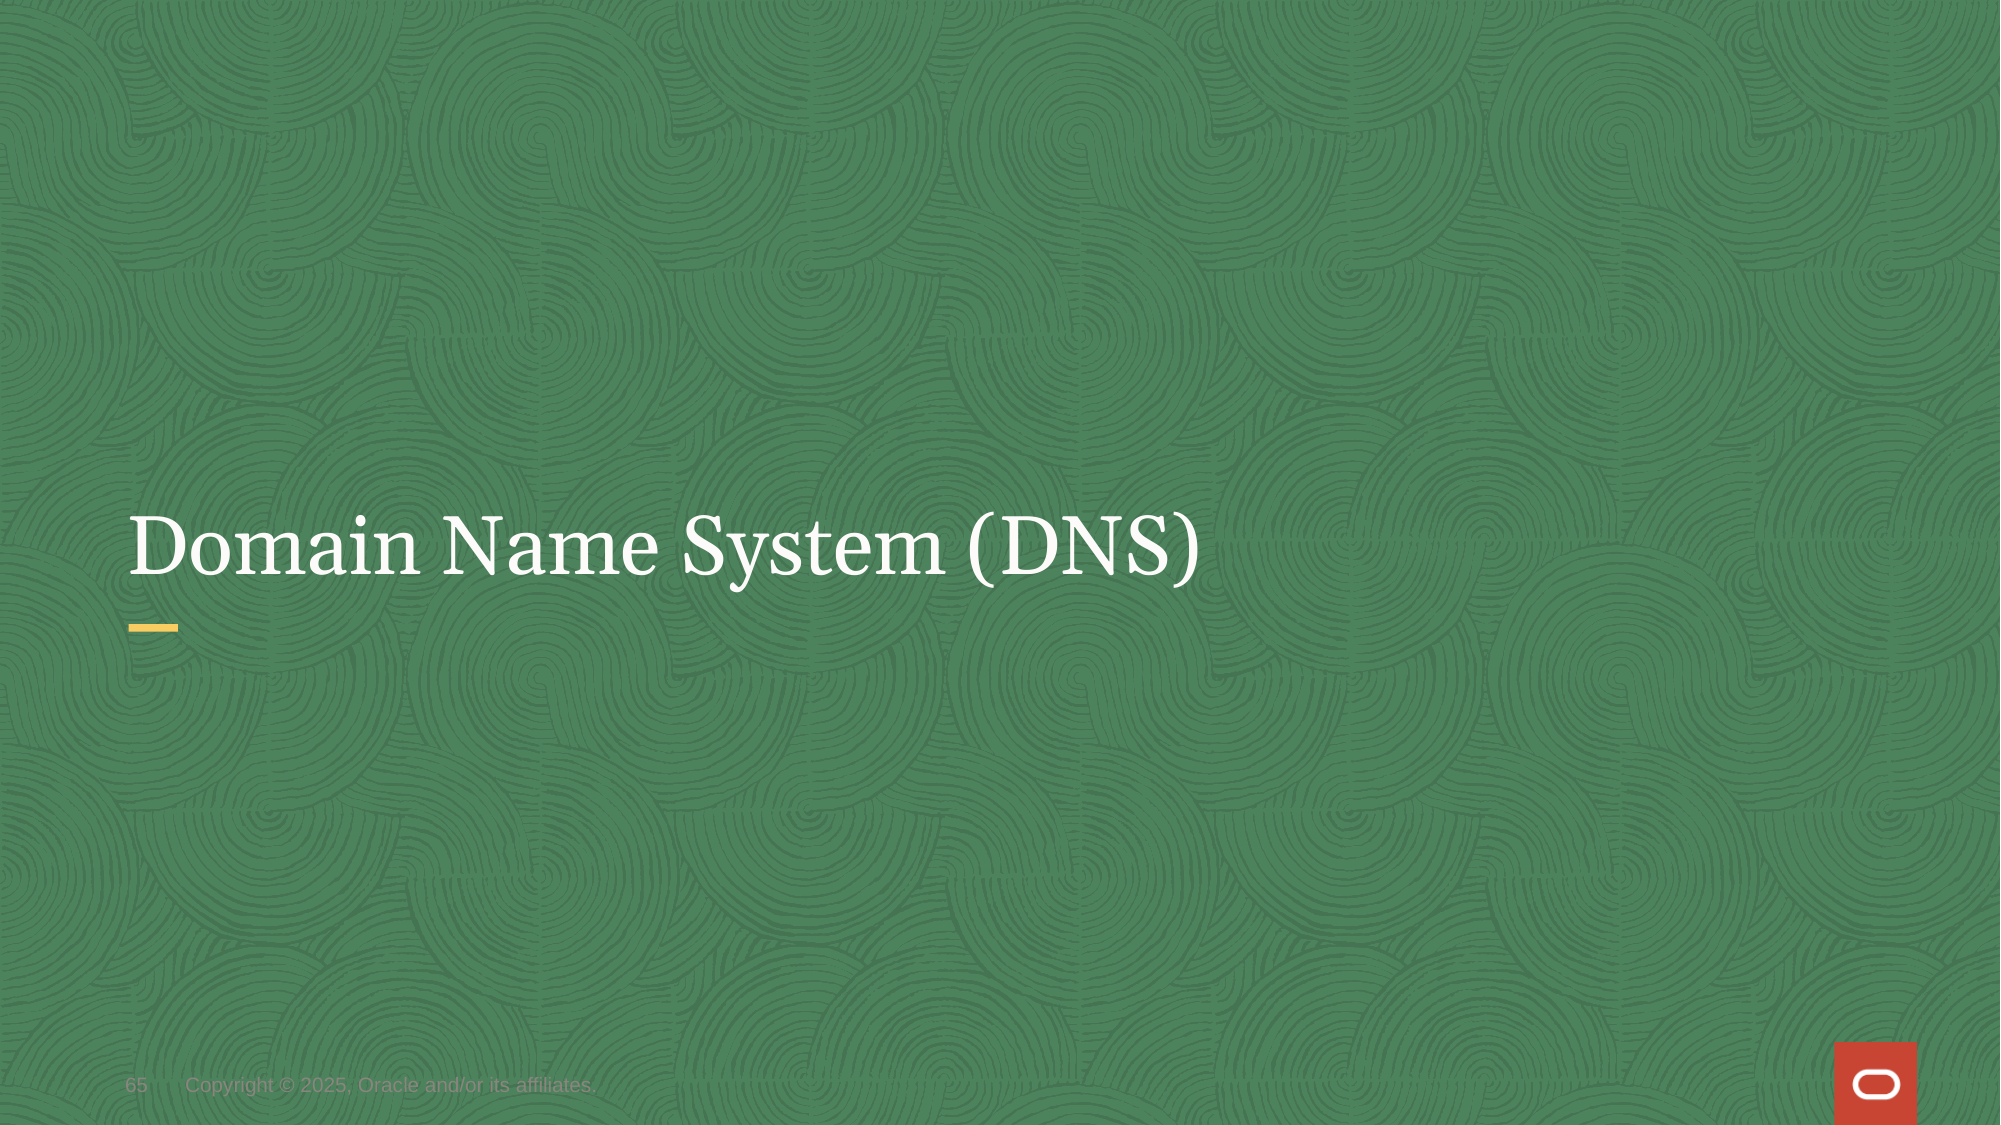

# Domain Name System (DNS)
65
Copyright © 2025, Oracle and/or its affiliates.